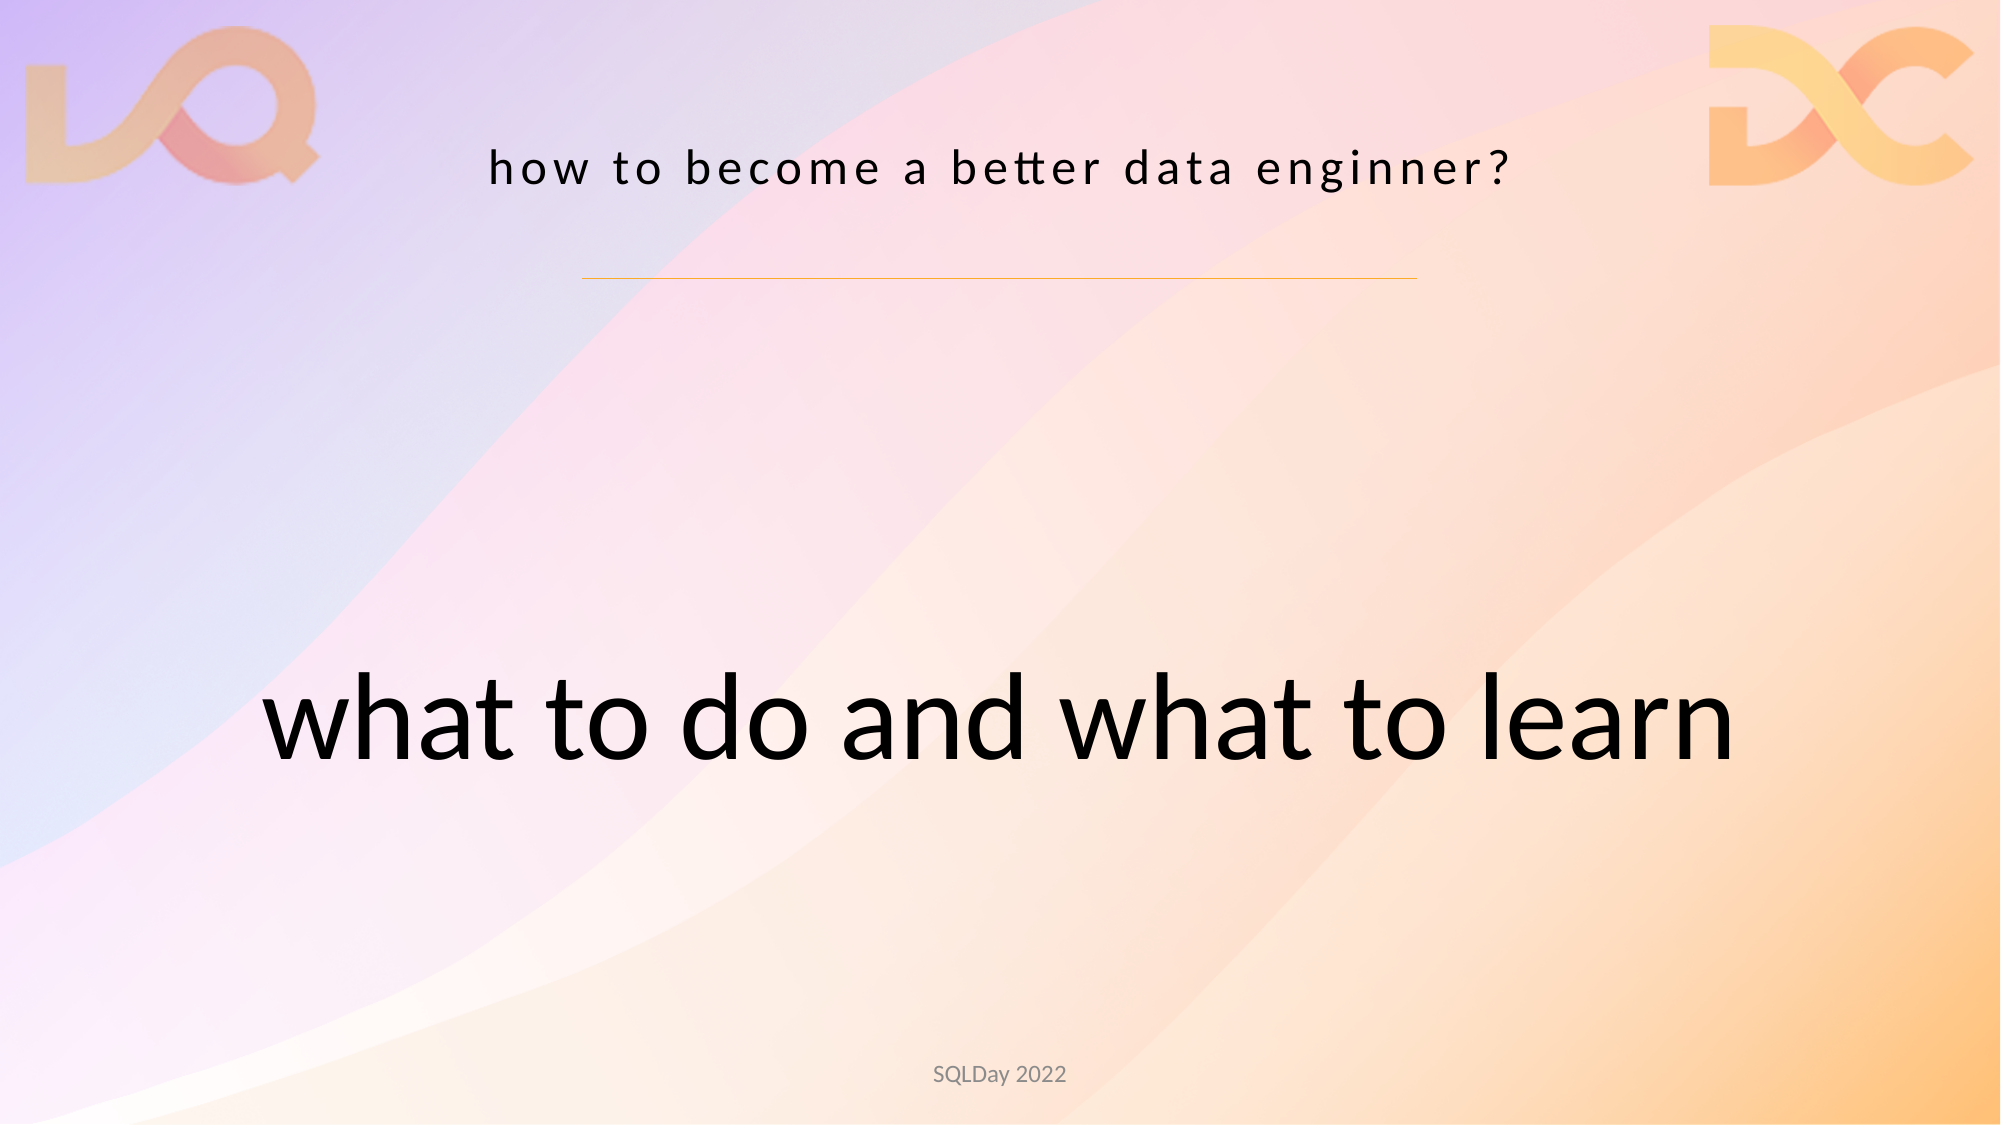

# how to become a better data enginner?
what to do and what to learn
SQLDay 2022